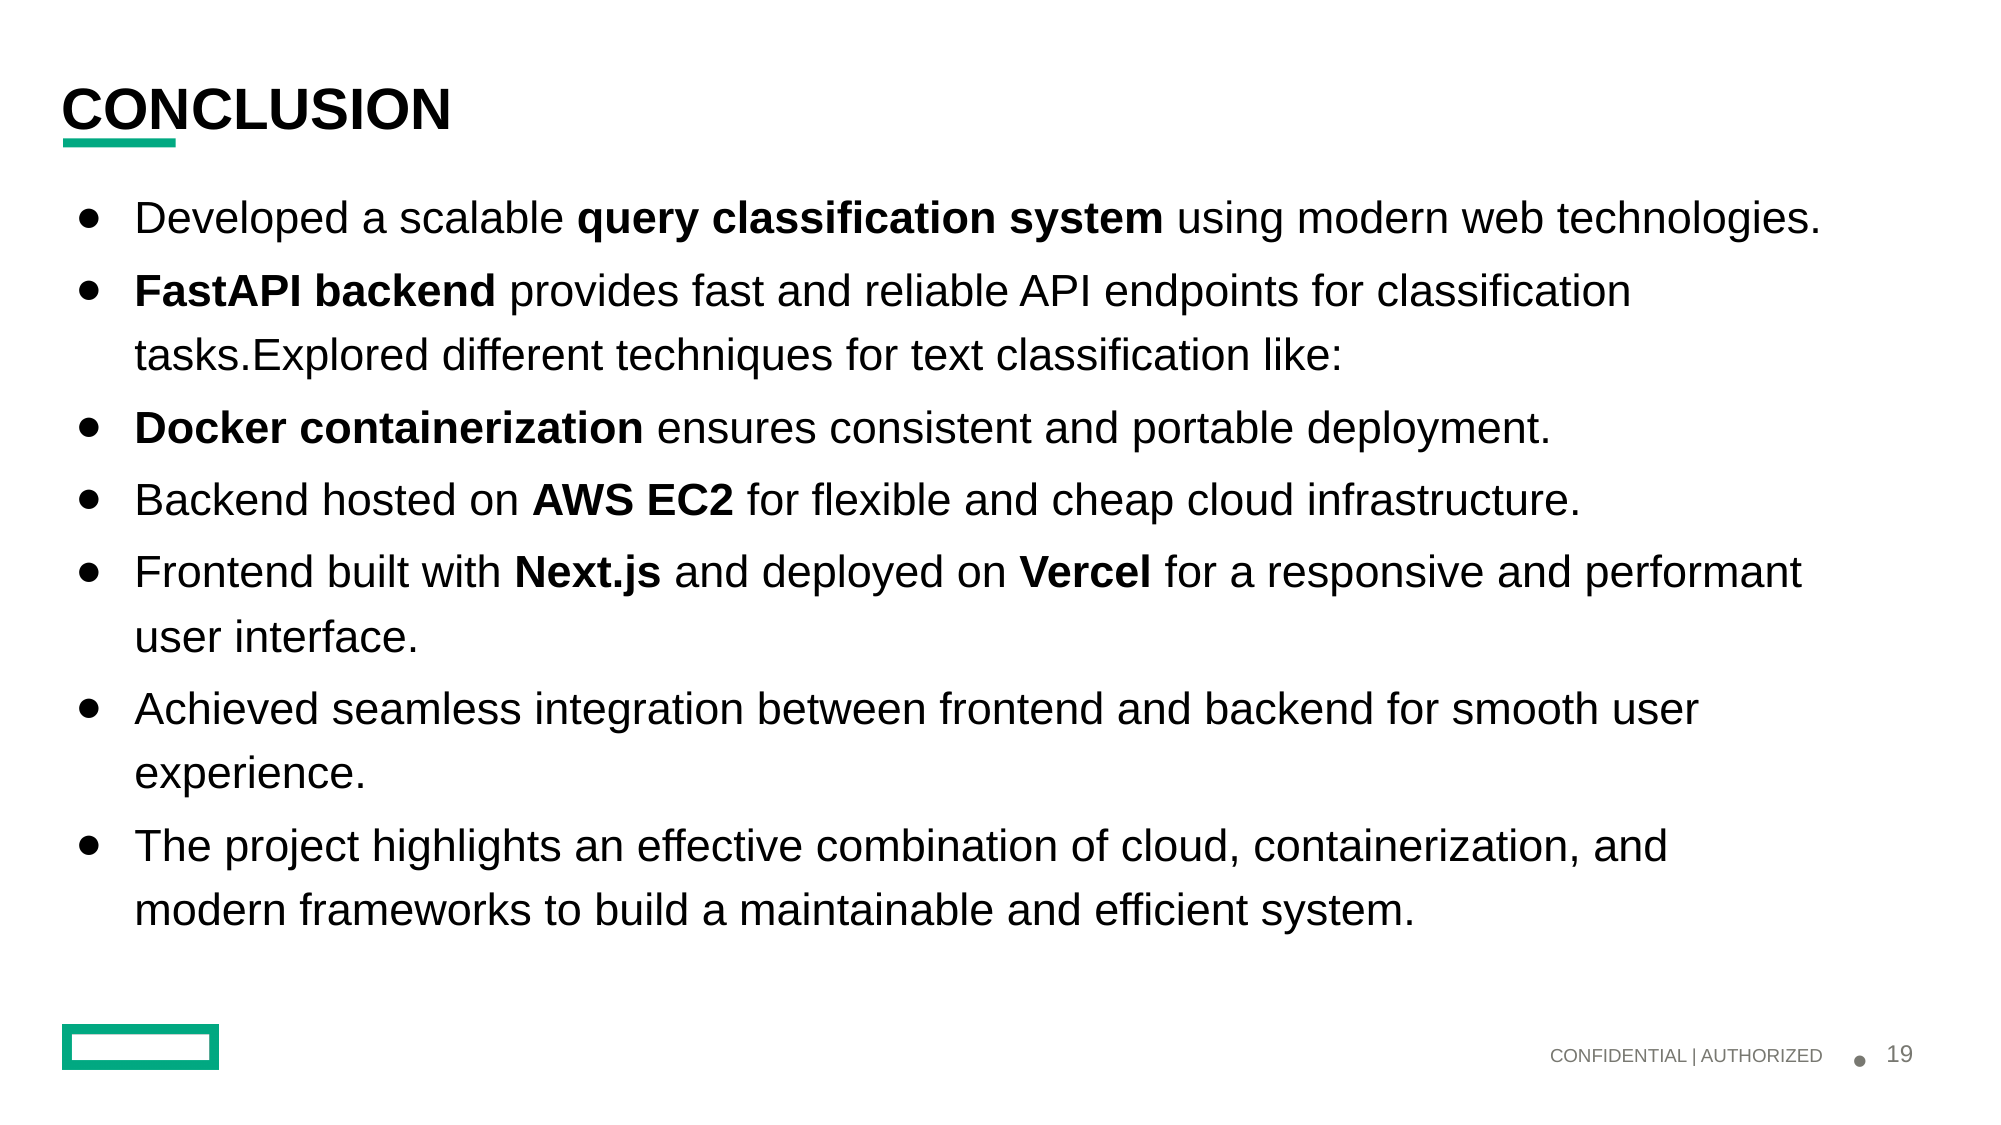

# CONCLUSION
Developed a scalable query classification system using modern web technologies.
FastAPI backend provides fast and reliable API endpoints for classification tasks.Explored different techniques for text classification like:
Docker containerization ensures consistent and portable deployment.
Backend hosted on AWS EC2 for flexible and cheap cloud infrastructure.
Frontend built with Next.js and deployed on Vercel for a responsive and performant user interface.
Achieved seamless integration between frontend and backend for smooth user experience.
The project highlights an effective combination of cloud, containerization, and modern frameworks to build a maintainable and efficient system.

19
CONFIDENTIAL | AUTHORIZED